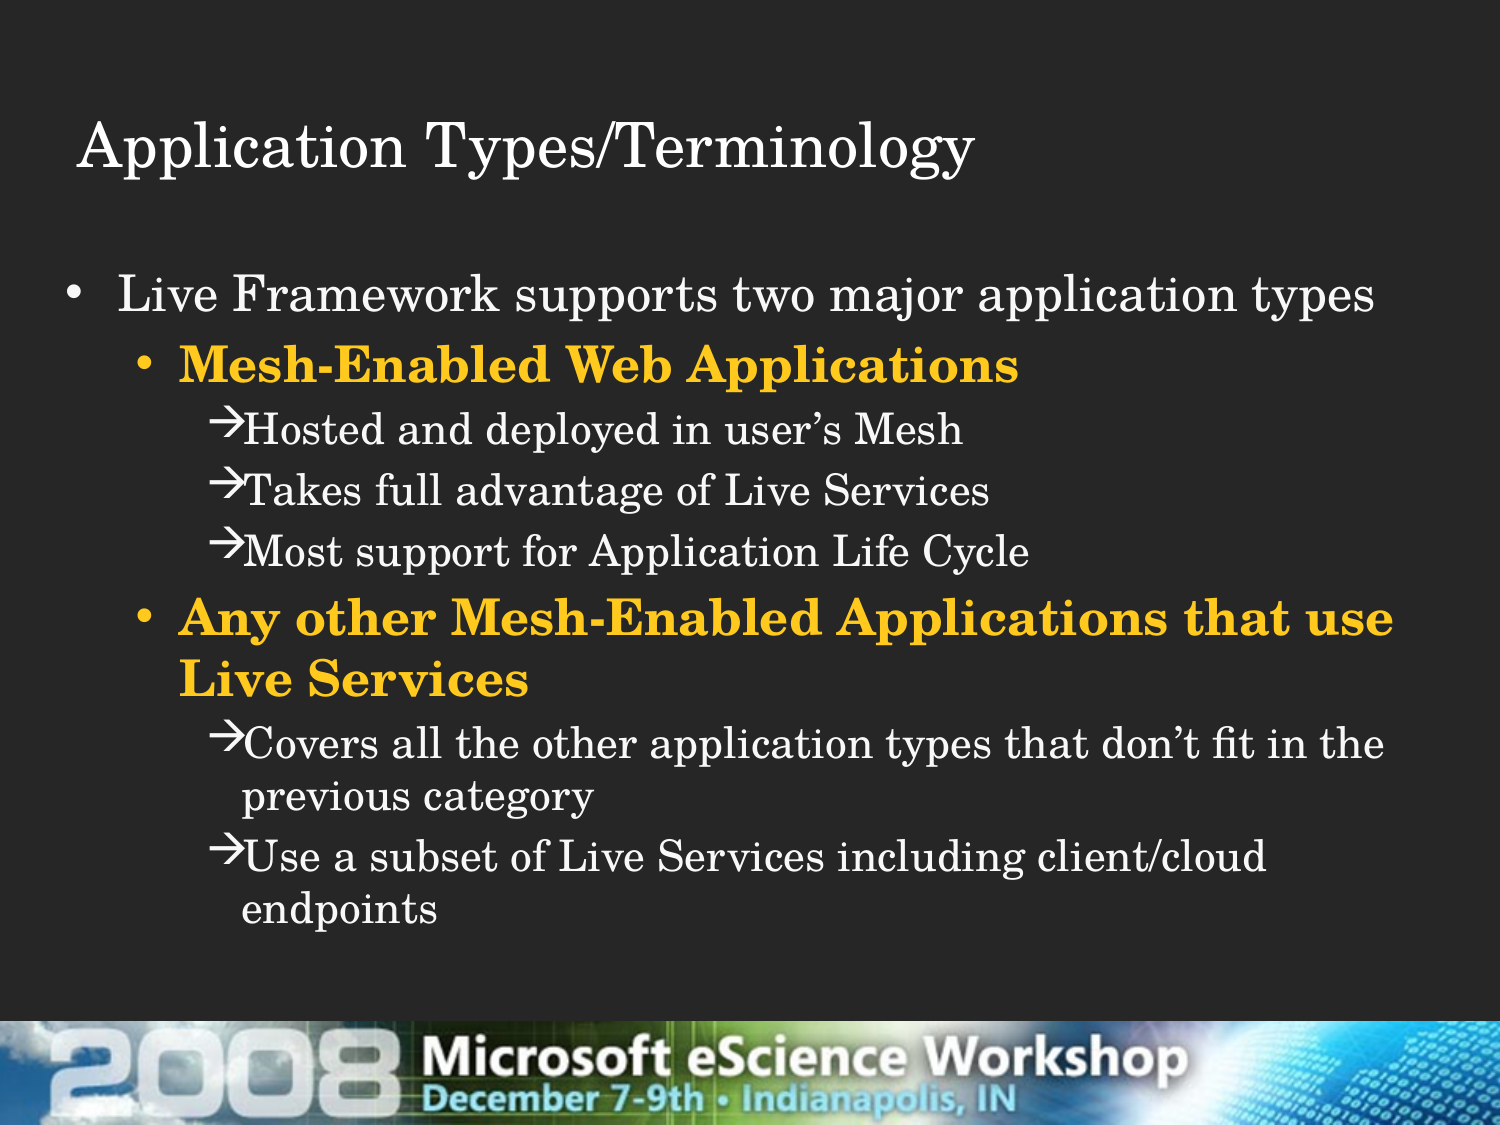

# Application Types/Terminology
Live Framework supports two major application types
Mesh-Enabled Web Applications
Hosted and deployed in user’s Mesh
Takes full advantage of Live Services
Most support for Application Life Cycle
Any other Mesh-Enabled Applications that use Live Services
Covers all the other application types that don’t fit in the previous category
Use a subset of Live Services including client/cloud endpoints